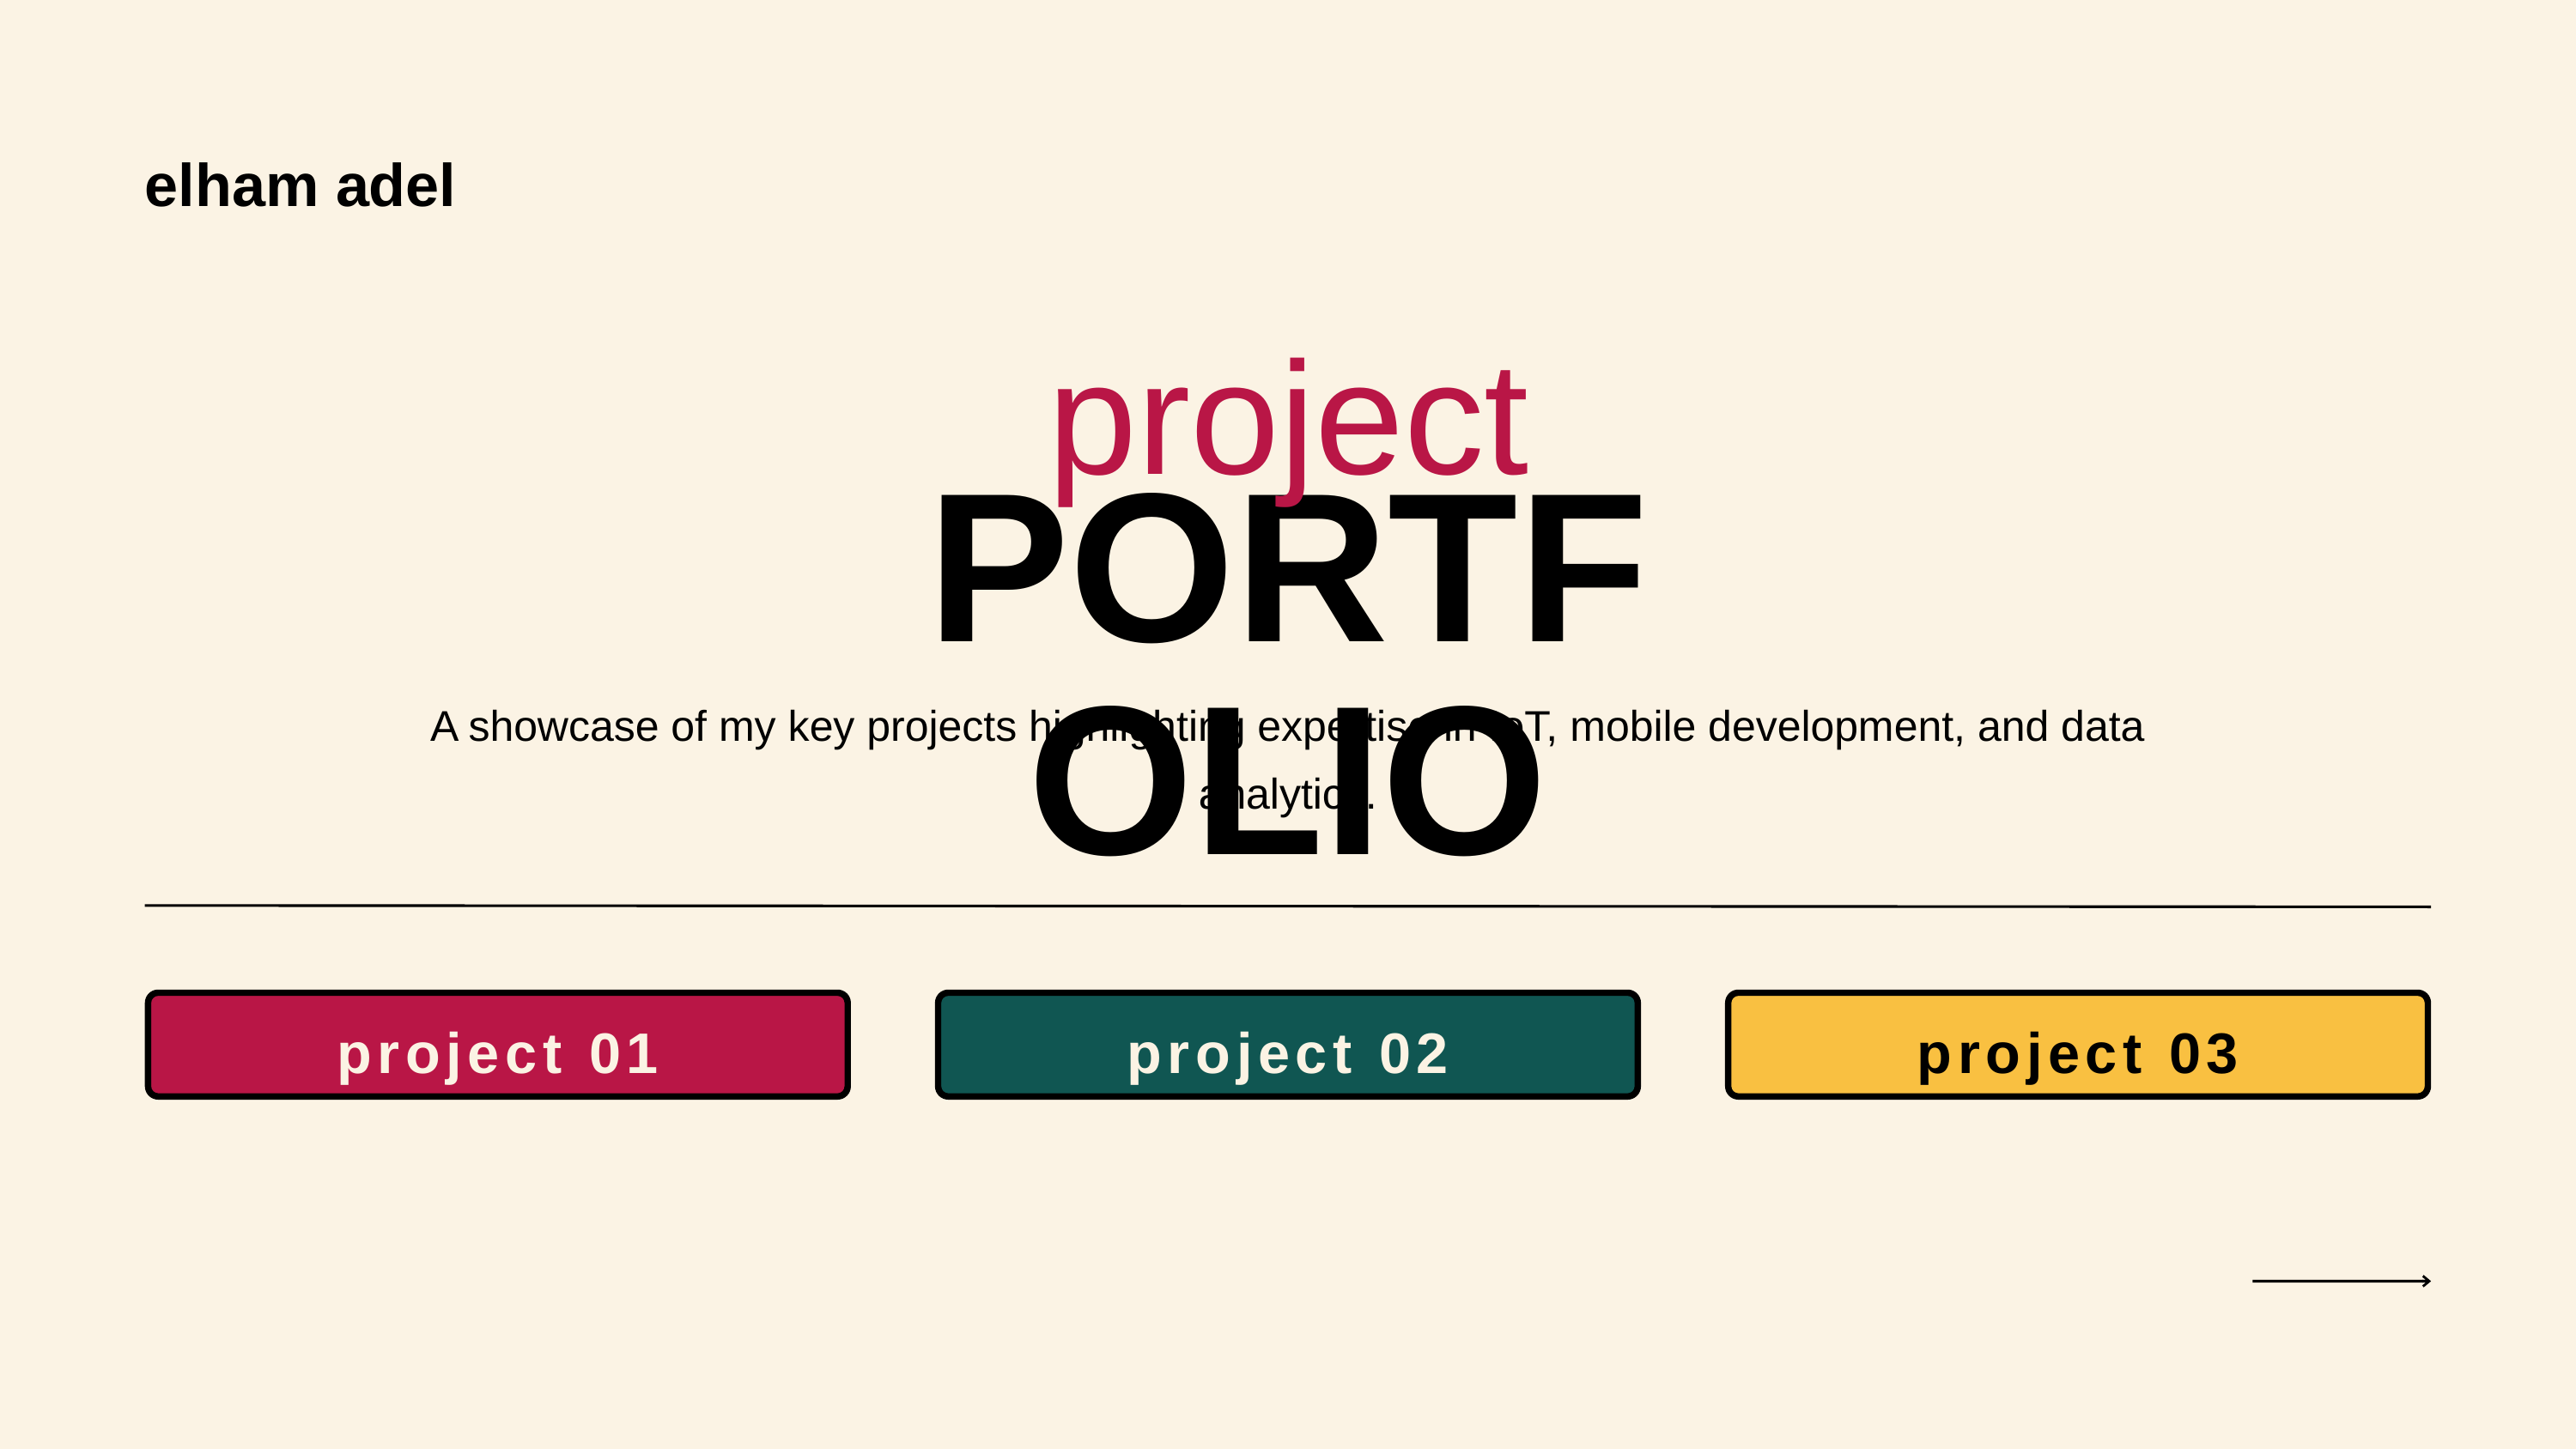

elham adel
project
PORTFOLIO
A showcase of my key projects highlighting expertise in IoT, mobile development, and data analytics.

project 01
project 02
project 03